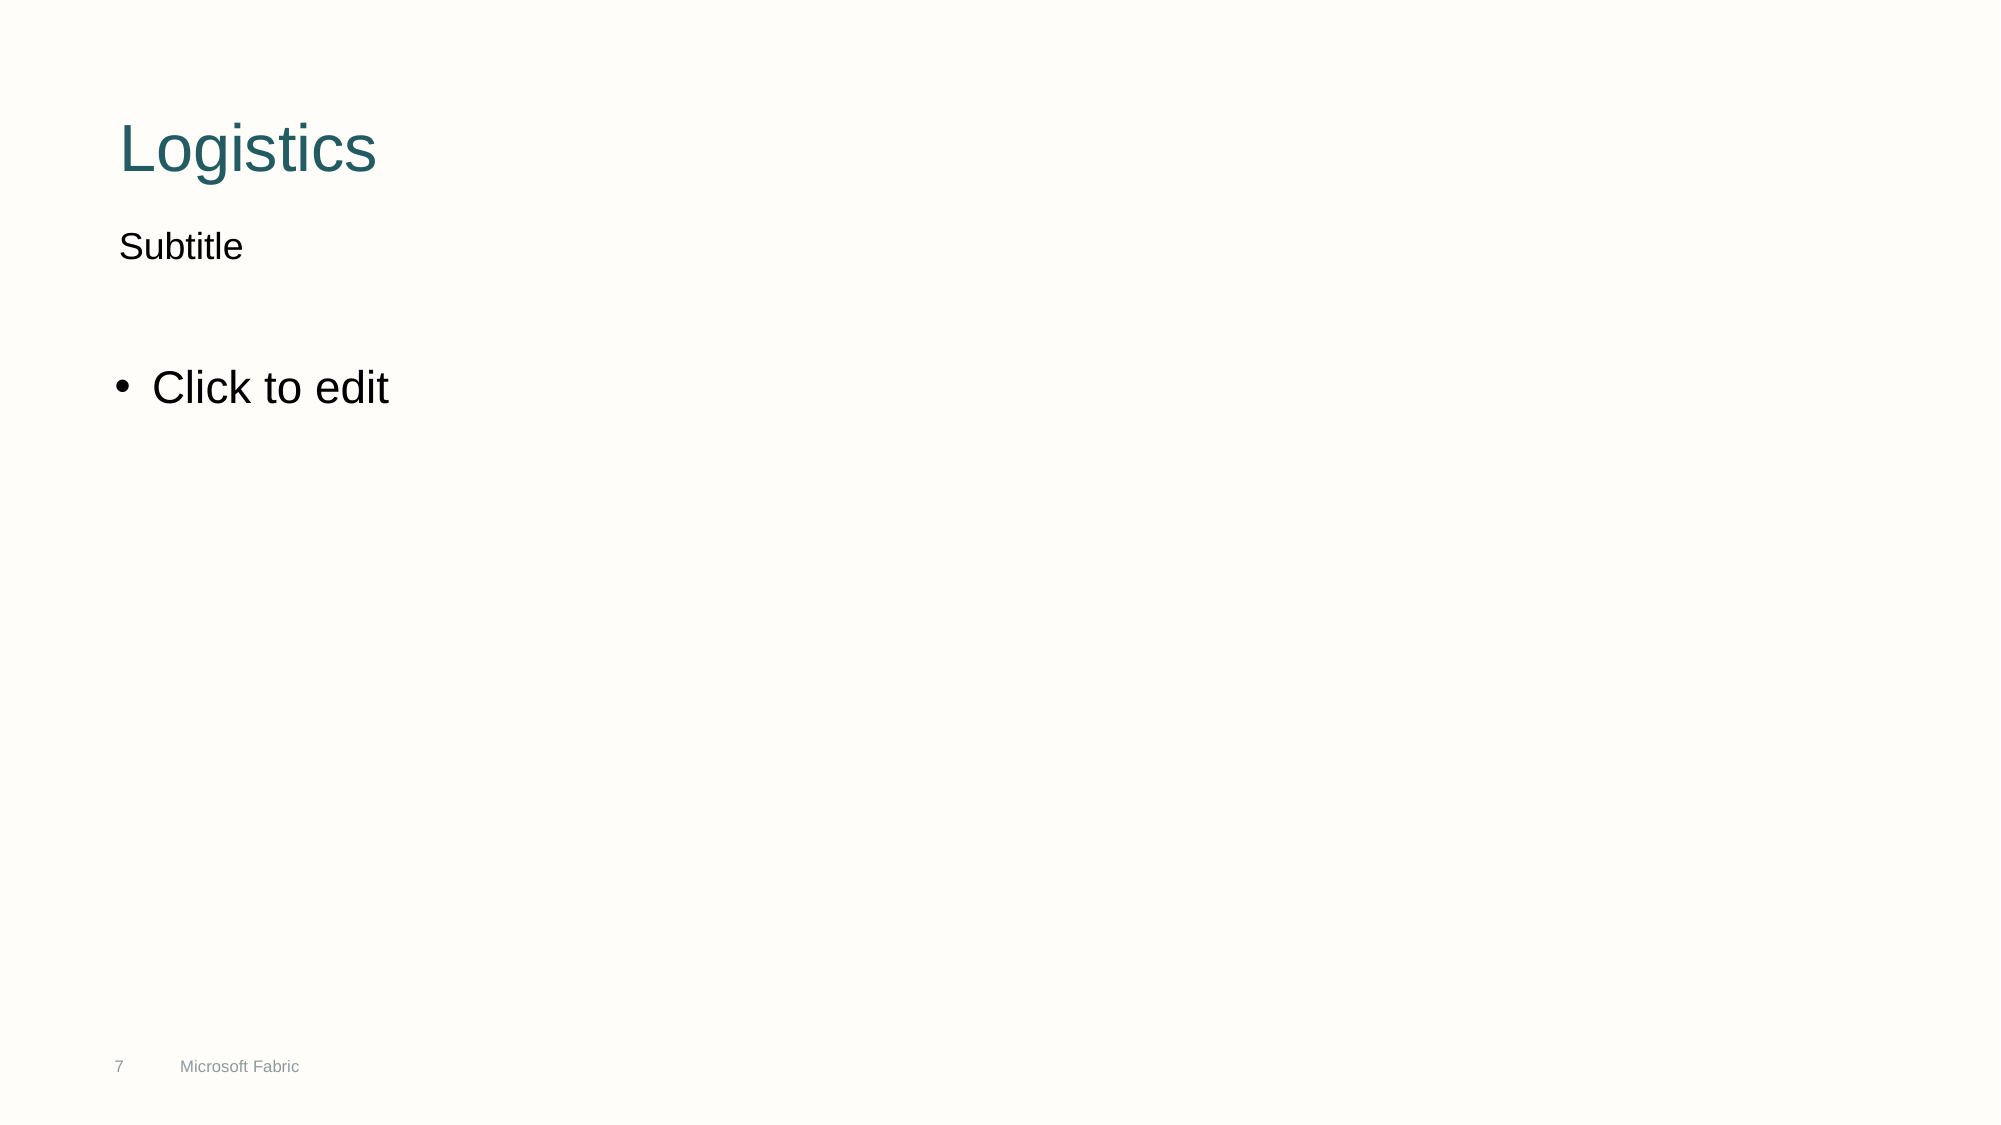

Logistics
Subtitle
Click to edit
7
Microsoft Fabric